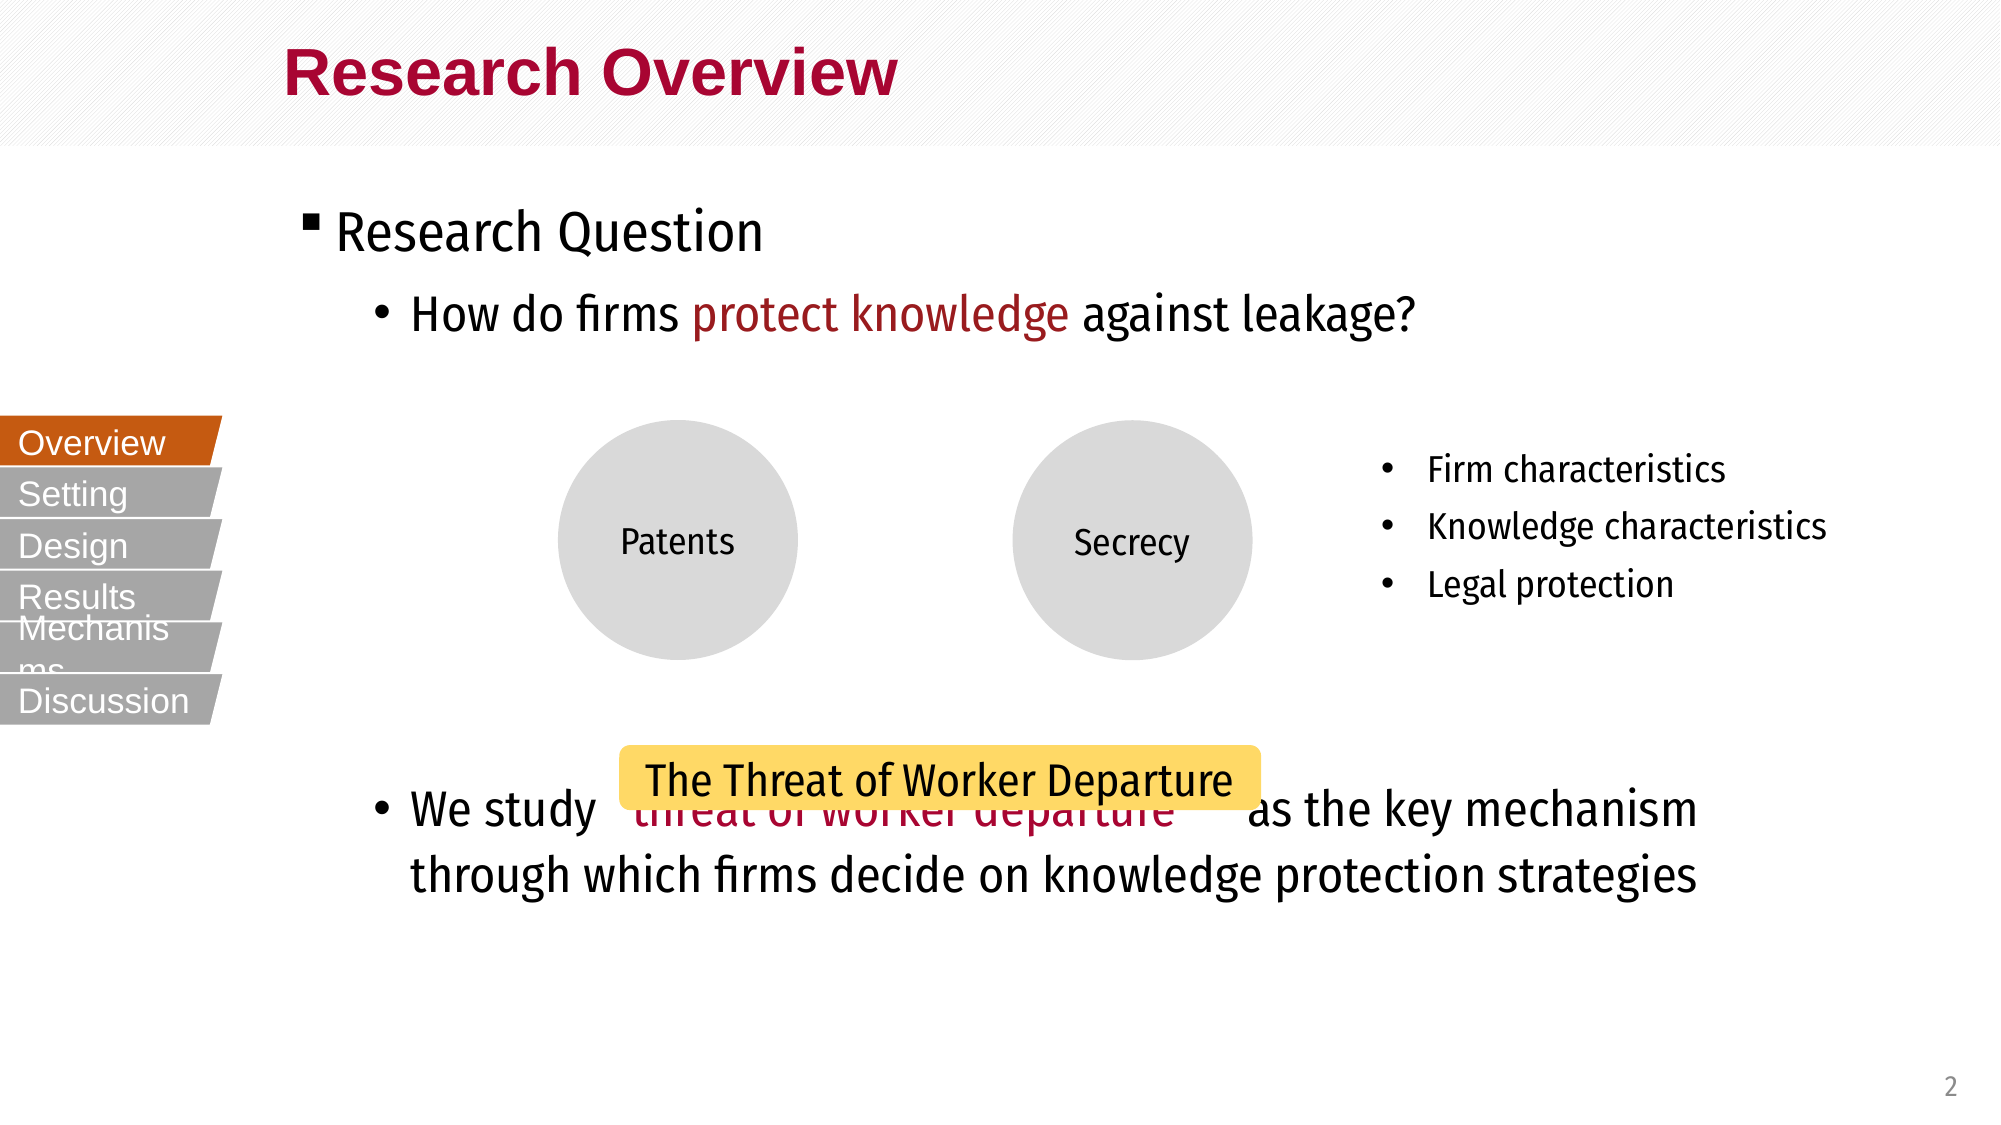

# Research Overview
Research Question
How do firms protect knowledge against leakage?

We study   threat of worker departure      as the key mechanism
through which firms decide on knowledge protection strategies

Overview
Patents
Secrecy
Firm characteristics
Knowledge characteristics
Legal protection
Setting
Design
Results
Mechanisms
Discussion
The Threat of Worker Departure
2